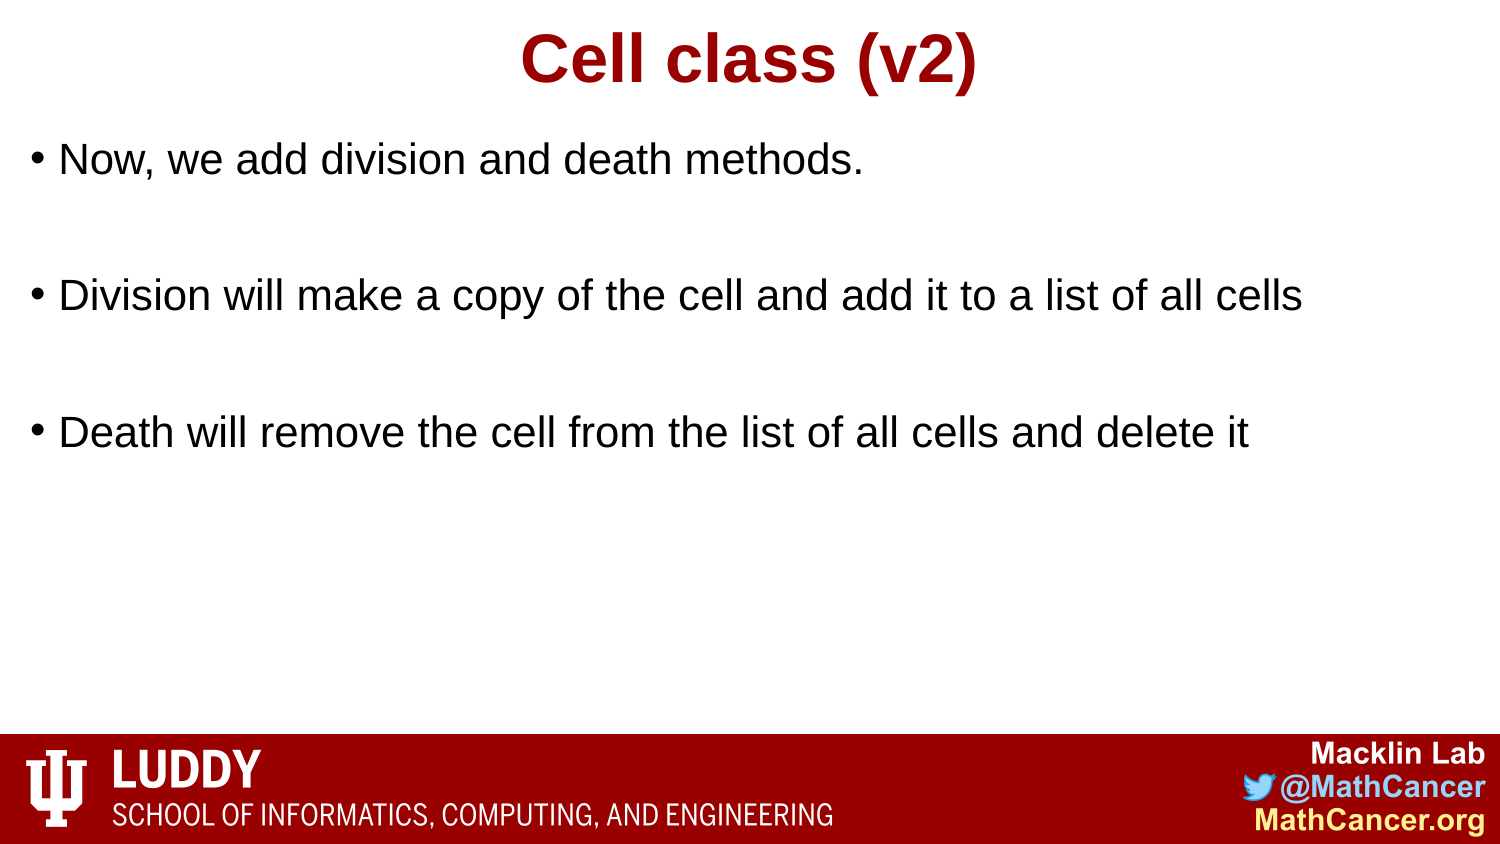

# Cell class (v2)
Now, we add division and death methods.

Division will make a copy of the cell and add it to a list of all cells

Death will remove the cell from the list of all cells and delete it